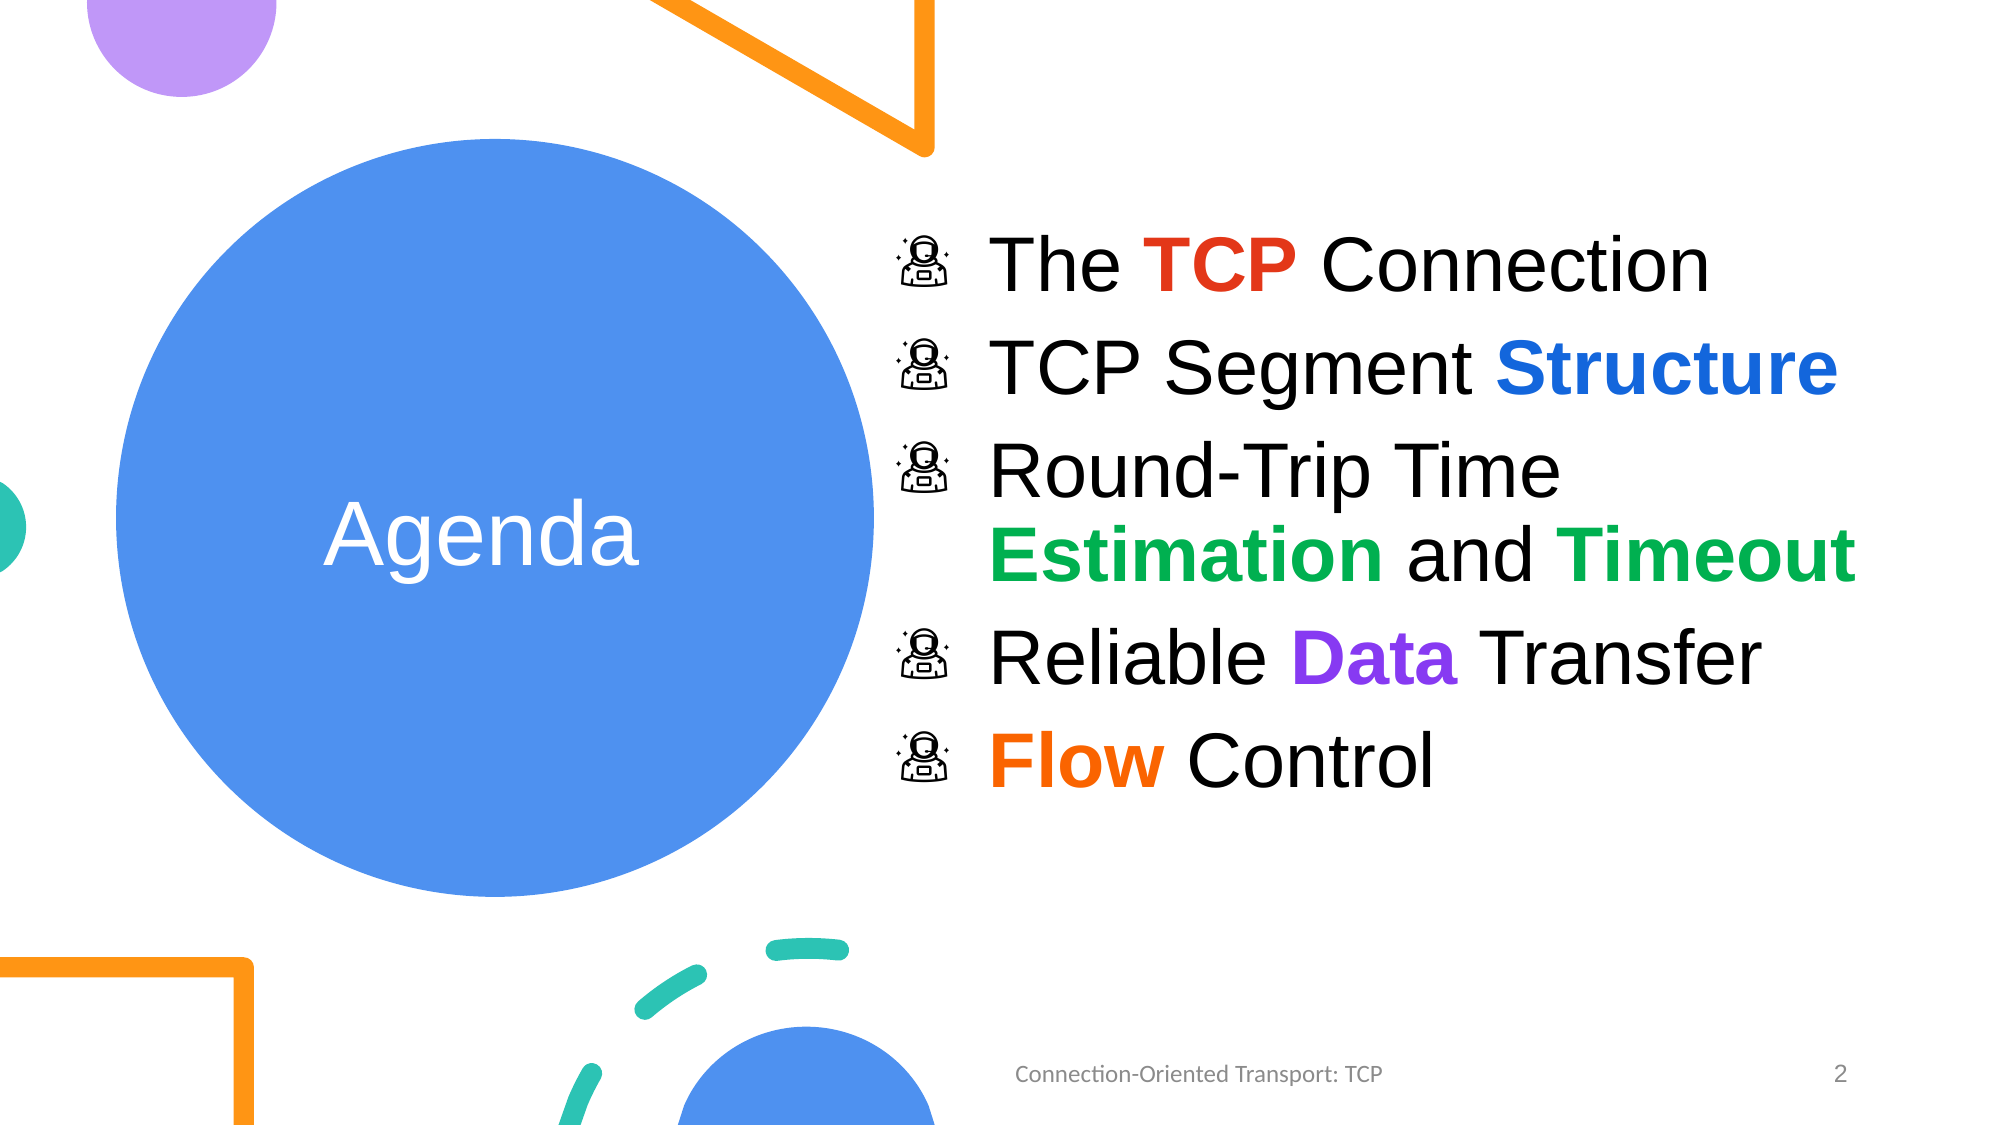

# Agenda
The TCP Connection
TCP Segment Structure
Round-Trip Time Estimation and Timeout
Reliable Data Transfer
Flow Control
Connection-Oriented Transport: TCP
2